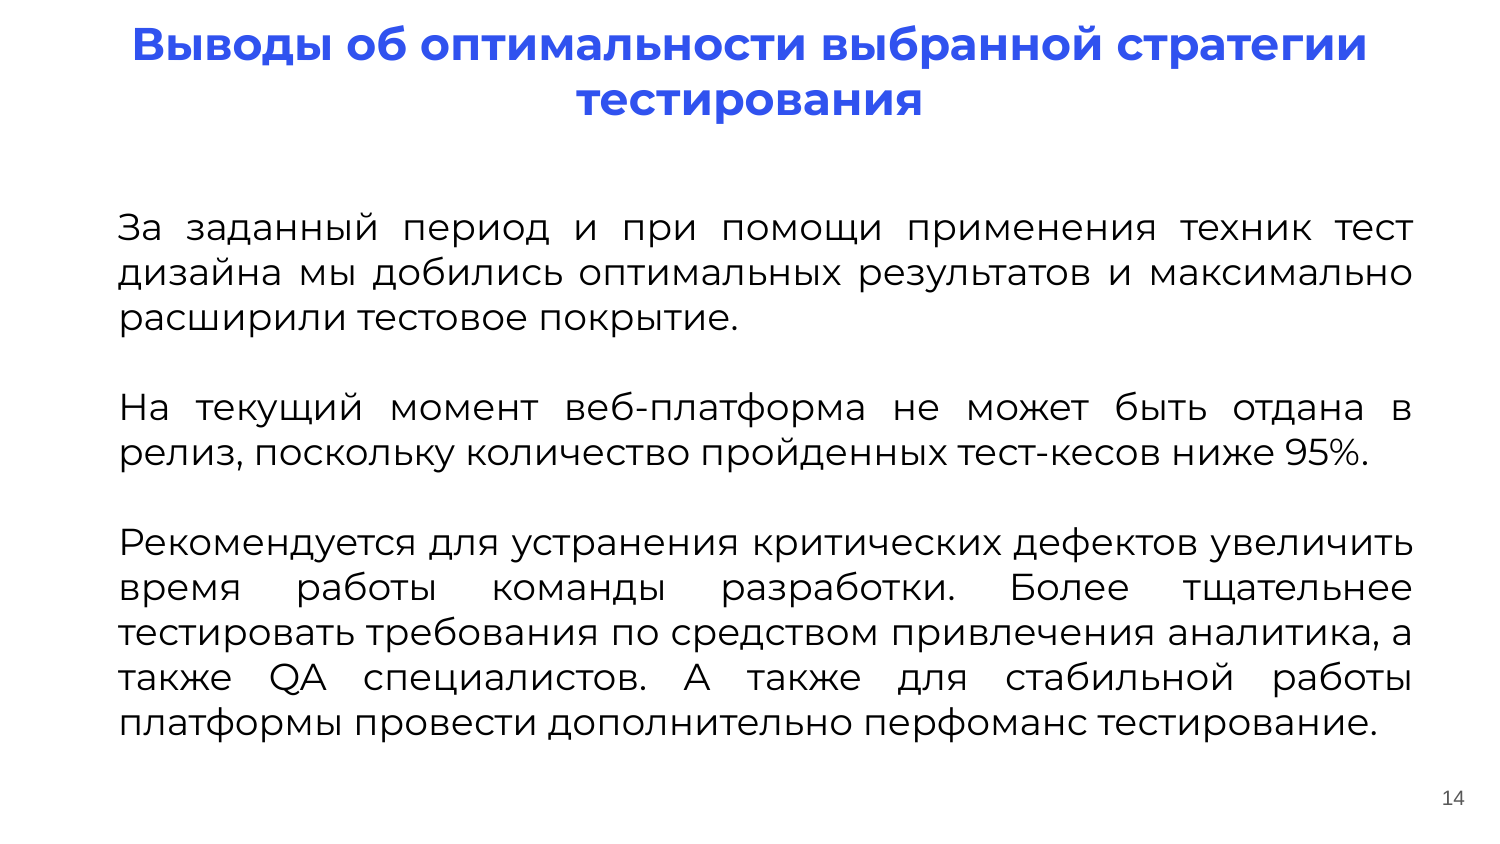

# Выводы об оптимальности выбранной стратегии тестирования

За заданный период и при помощи применения техник тест дизайна мы добились оптимальных результатов и максимально расширили тестовое покрытие.

На текущий момент веб-платформа не может быть отдана в релиз, поскольку количество пройденных тест-кесов ниже 95%.

Рекомендуется для устранения критических дефектов увеличить время работы команды разработки. Более тщательнее тестировать требования по средством привлечения аналитика, а также QA специалистов. А также для стабильной работы платформы провести дополнительно перфоманс тестирование.
14